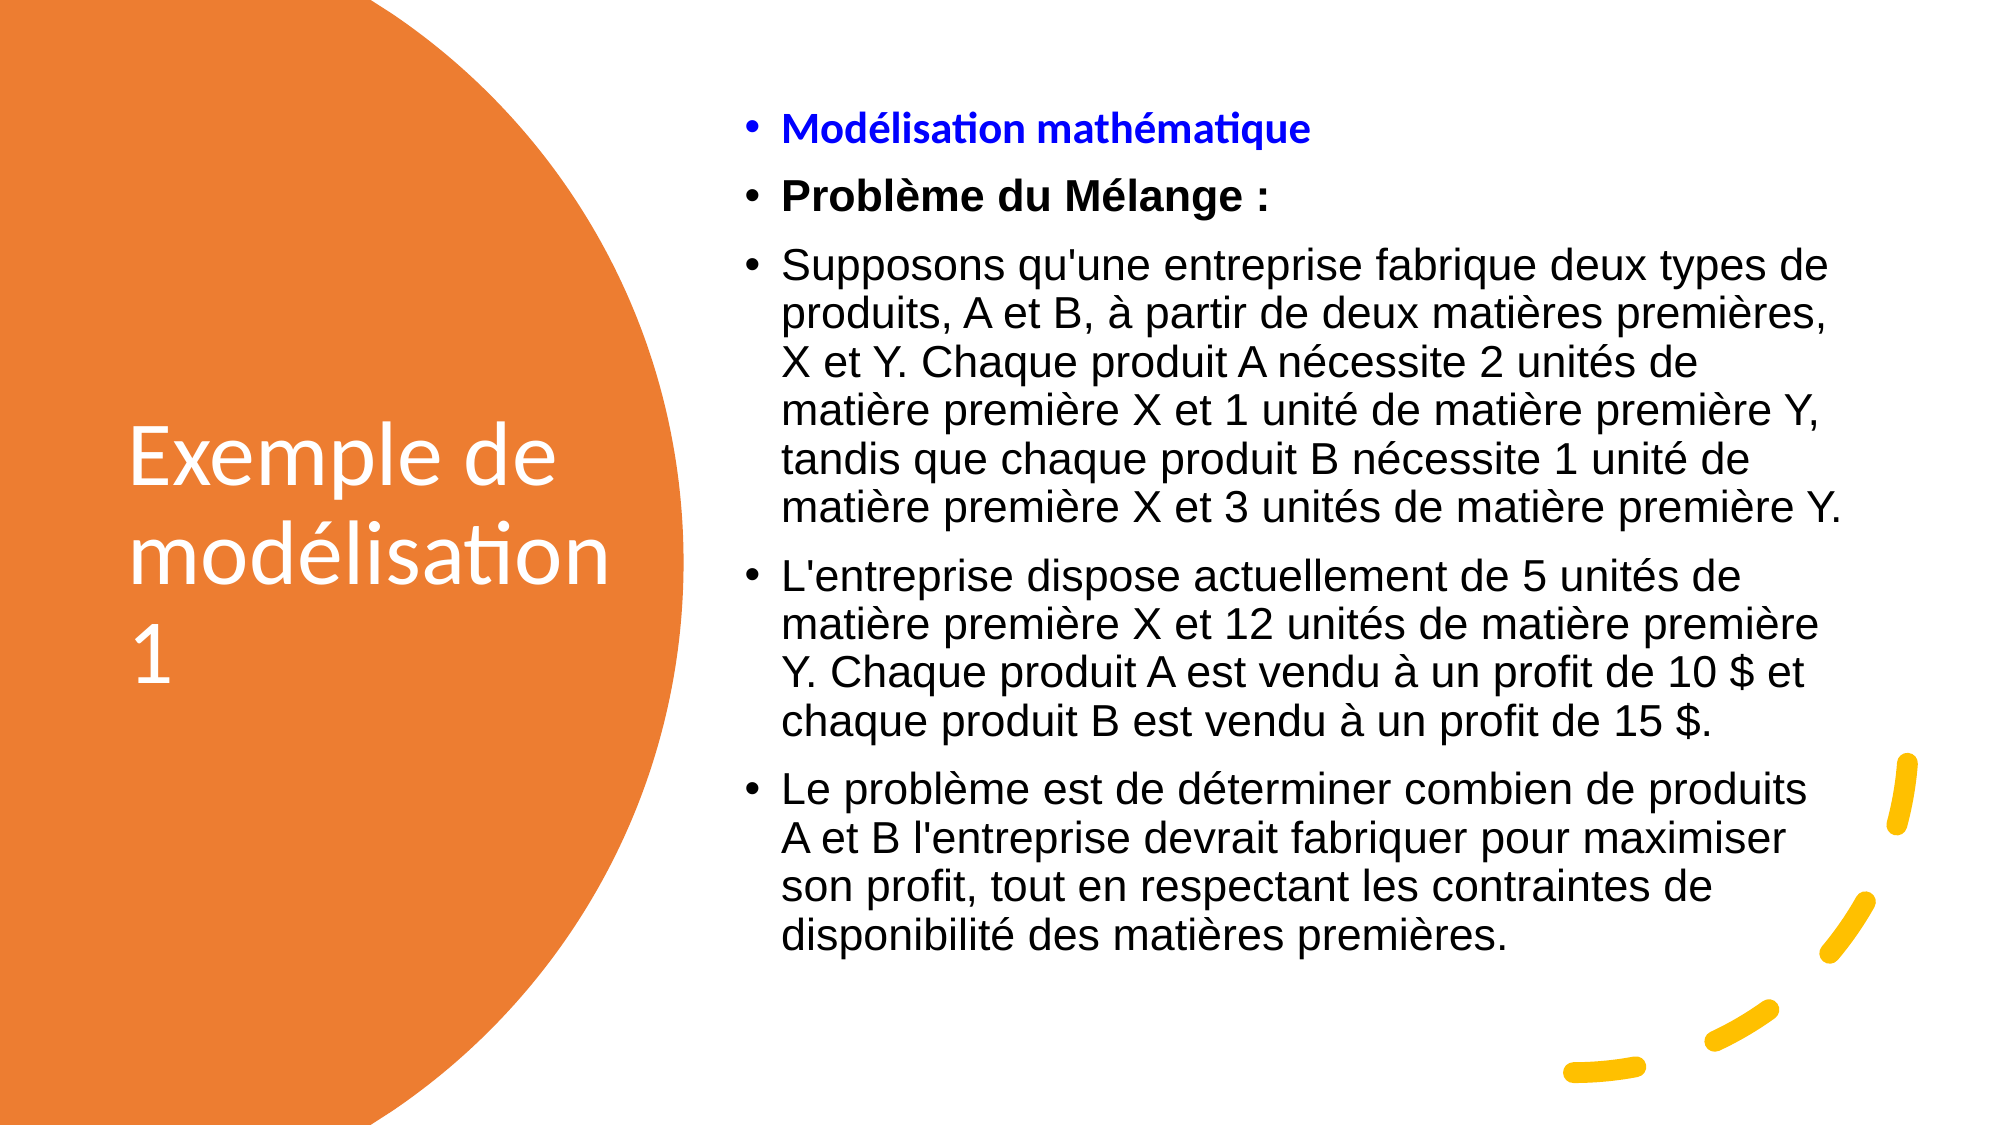

Modélisation mathématique
Problème du Mélange :
Supposons qu'une entreprise fabrique deux types de produits, A et B, à partir de deux matières premières, X et Y. Chaque produit A nécessite 2 unités de matière première X et 1 unité de matière première Y, tandis que chaque produit B nécessite 1 unité de matière première X et 3 unités de matière première Y.
L'entreprise dispose actuellement de 5 unités de matière première X et 12 unités de matière première Y. Chaque produit A est vendu à un profit de 10 $ et chaque produit B est vendu à un profit de 15 $.
Le problème est de déterminer combien de produits A et B l'entreprise devrait fabriquer pour maximiser son profit, tout en respectant les contraintes de disponibilité des matières premières.

# Exemple de modélisation 1